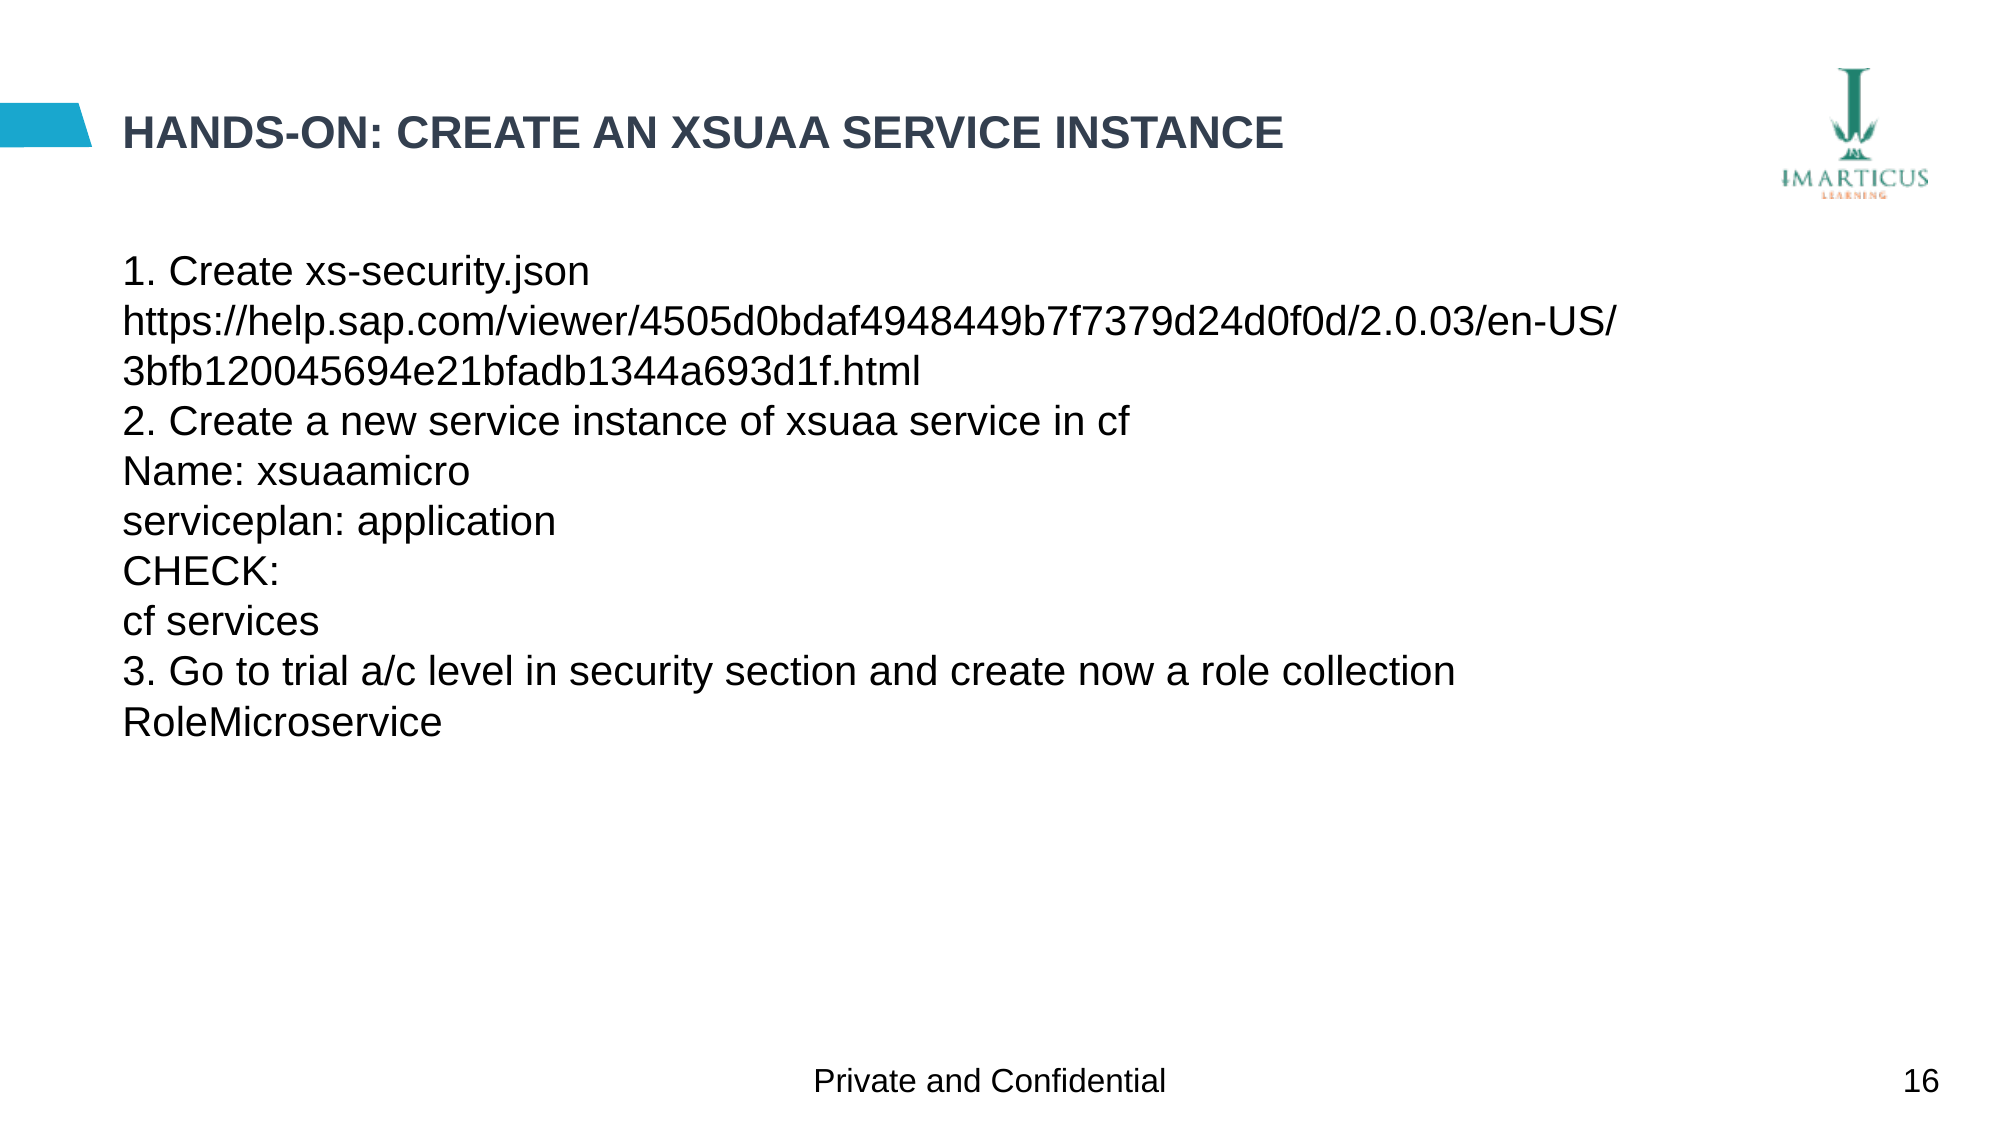

# HANDS-ON: CREATE AN XSUAA SERVICE INSTANCE
1. Create xs-security.json
https://help.sap.com/viewer/4505d0bdaf4948449b7f7379d24d0f0d/2.0.03/en-US/3bfb120045694e21bfadb1344a693d1f.html
2. Create a new service instance of xsuaa service in cf
Name: xsuaamicro
serviceplan: application
CHECK:
cf services
3. Go to trial a/c level in security section and create now a role collection
RoleMicroservice